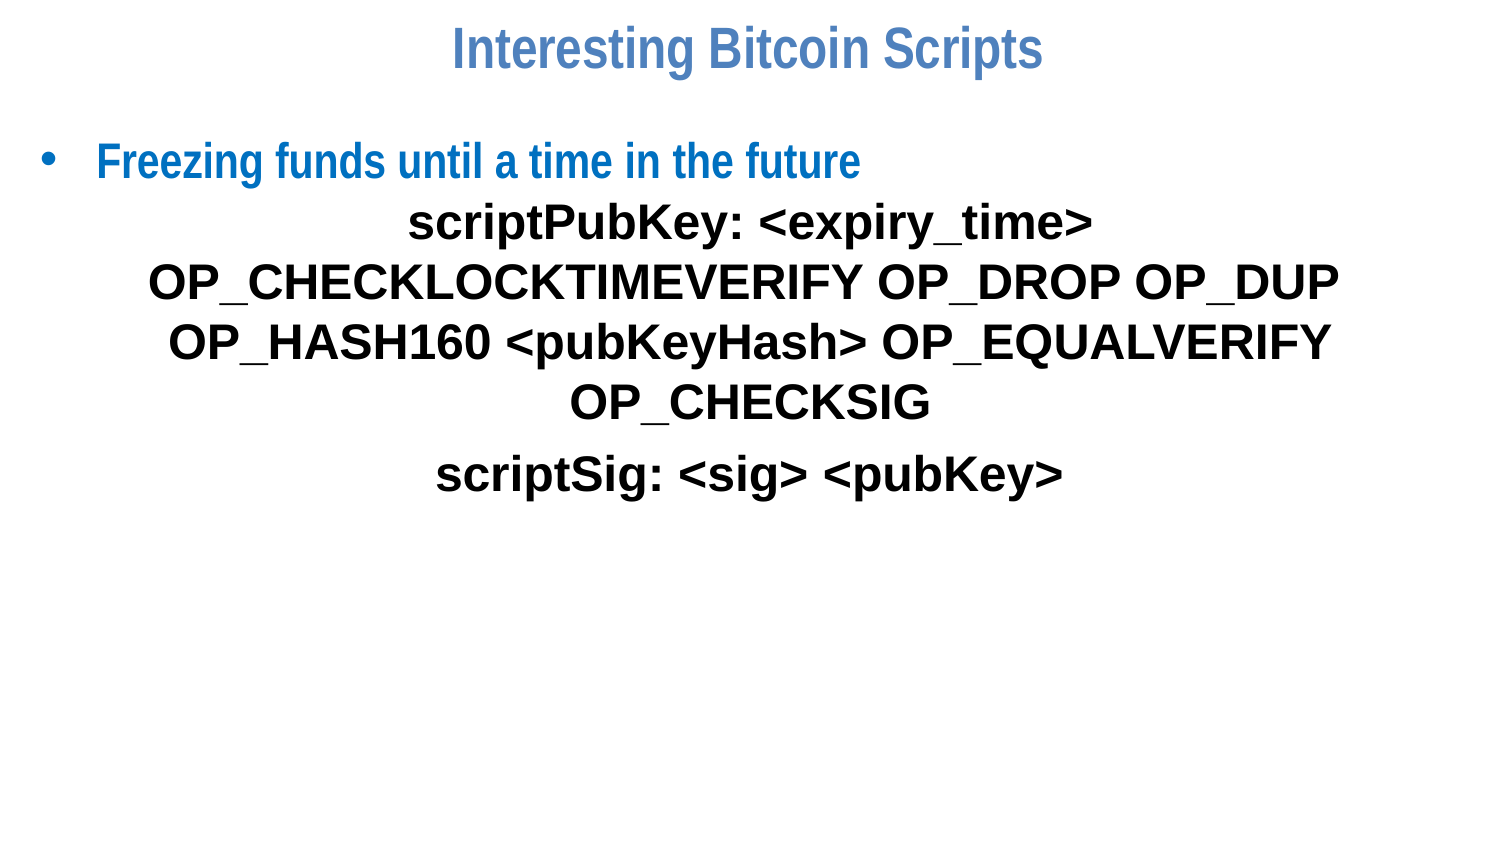

# Interesting Bitcoin Scripts
Freezing funds until a time in the future
scriptPubKey: <expiry_time> OP_CHECKLOCKTIMEVERIFY OP_DROP OP_DUP  OP_HASH160 <pubKeyHash> OP_EQUALVERIFY OP_CHECKSIG
scriptSig: <sig> <pubKey>